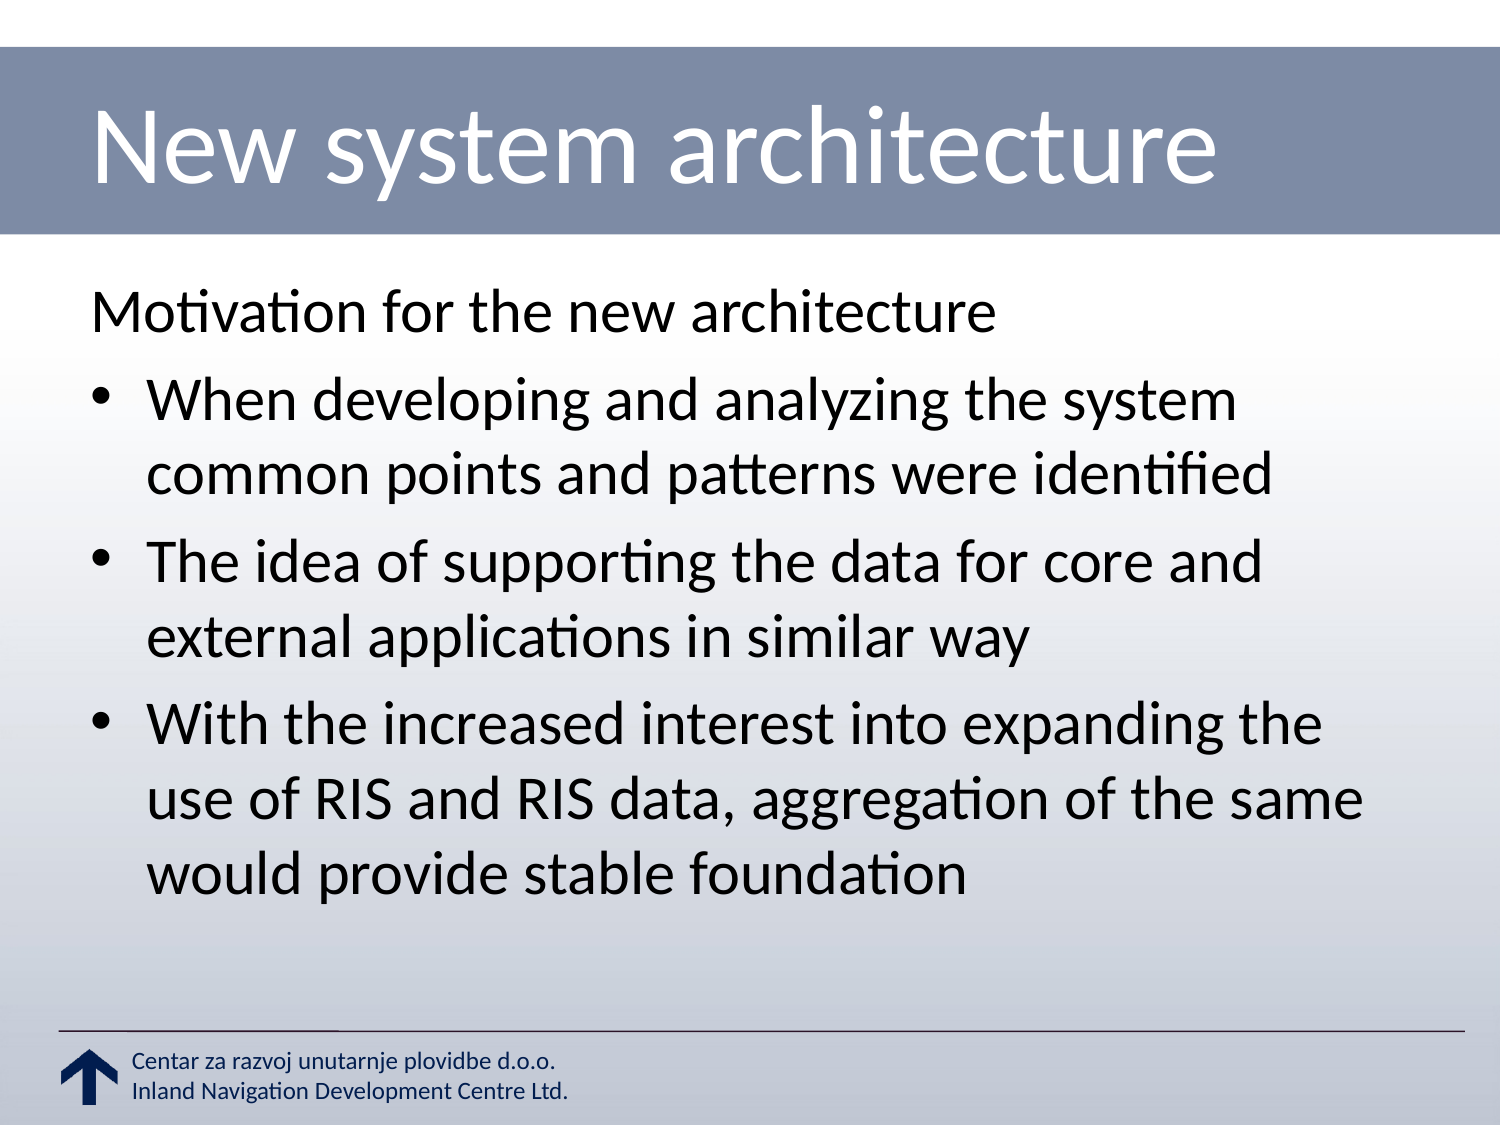

# New system architecture
Motivation for the new architecture
When developing and analyzing the system common points and patterns were identified
The idea of supporting the data for core and external applications in similar way
With the increased interest into expanding the use of RIS and RIS data, aggregation of the same would provide stable foundation